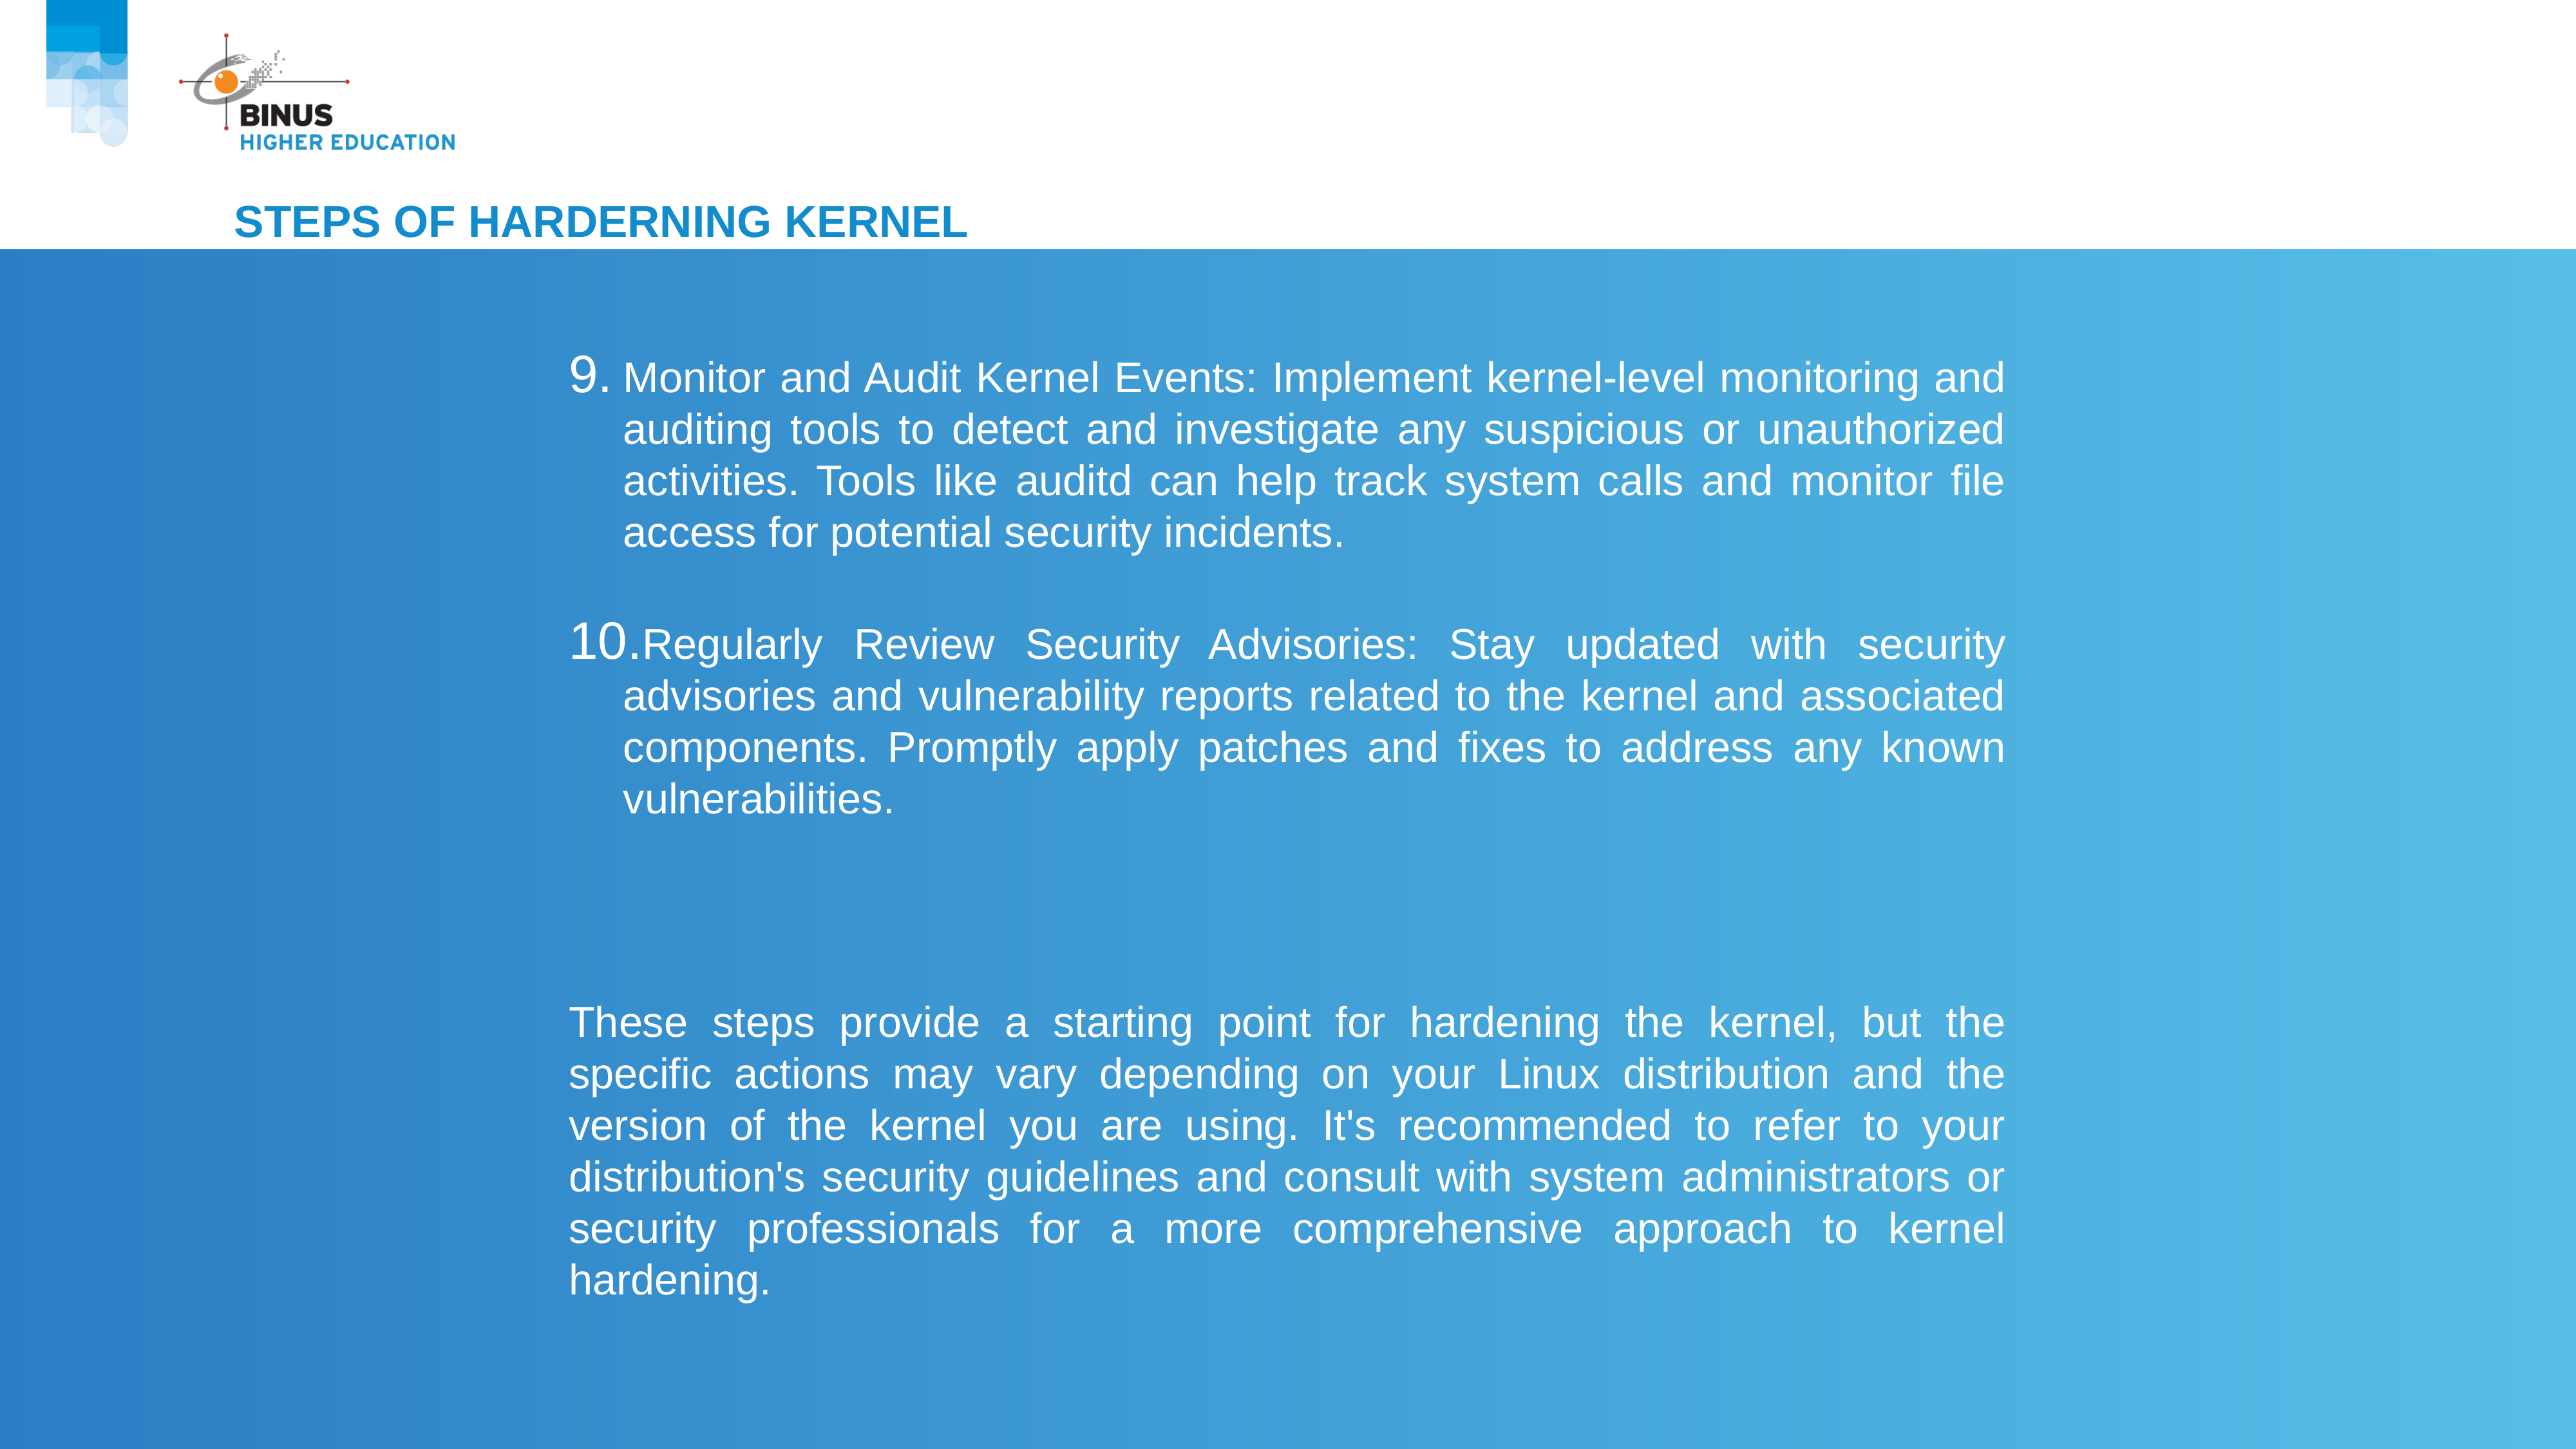

# Steps of harderning kernel

Monitor and Audit Kernel Events: Implement kernel-level monitoring and auditing tools to detect and investigate any suspicious or unauthorized activities. Tools like auditd can help track system calls and monitor file access for potential security incidents.
Regularly Review Security Advisories: Stay updated with security advisories and vulnerability reports related to the kernel and associated components. Promptly apply patches and fixes to address any known vulnerabilities.

These steps provide a starting point for hardening the kernel, but the specific actions may vary depending on your Linux distribution and the version of the kernel you are using. It's recommended to refer to your distribution's security guidelines and consult with system administrators or security professionals for a more comprehensive approach to kernel hardening.